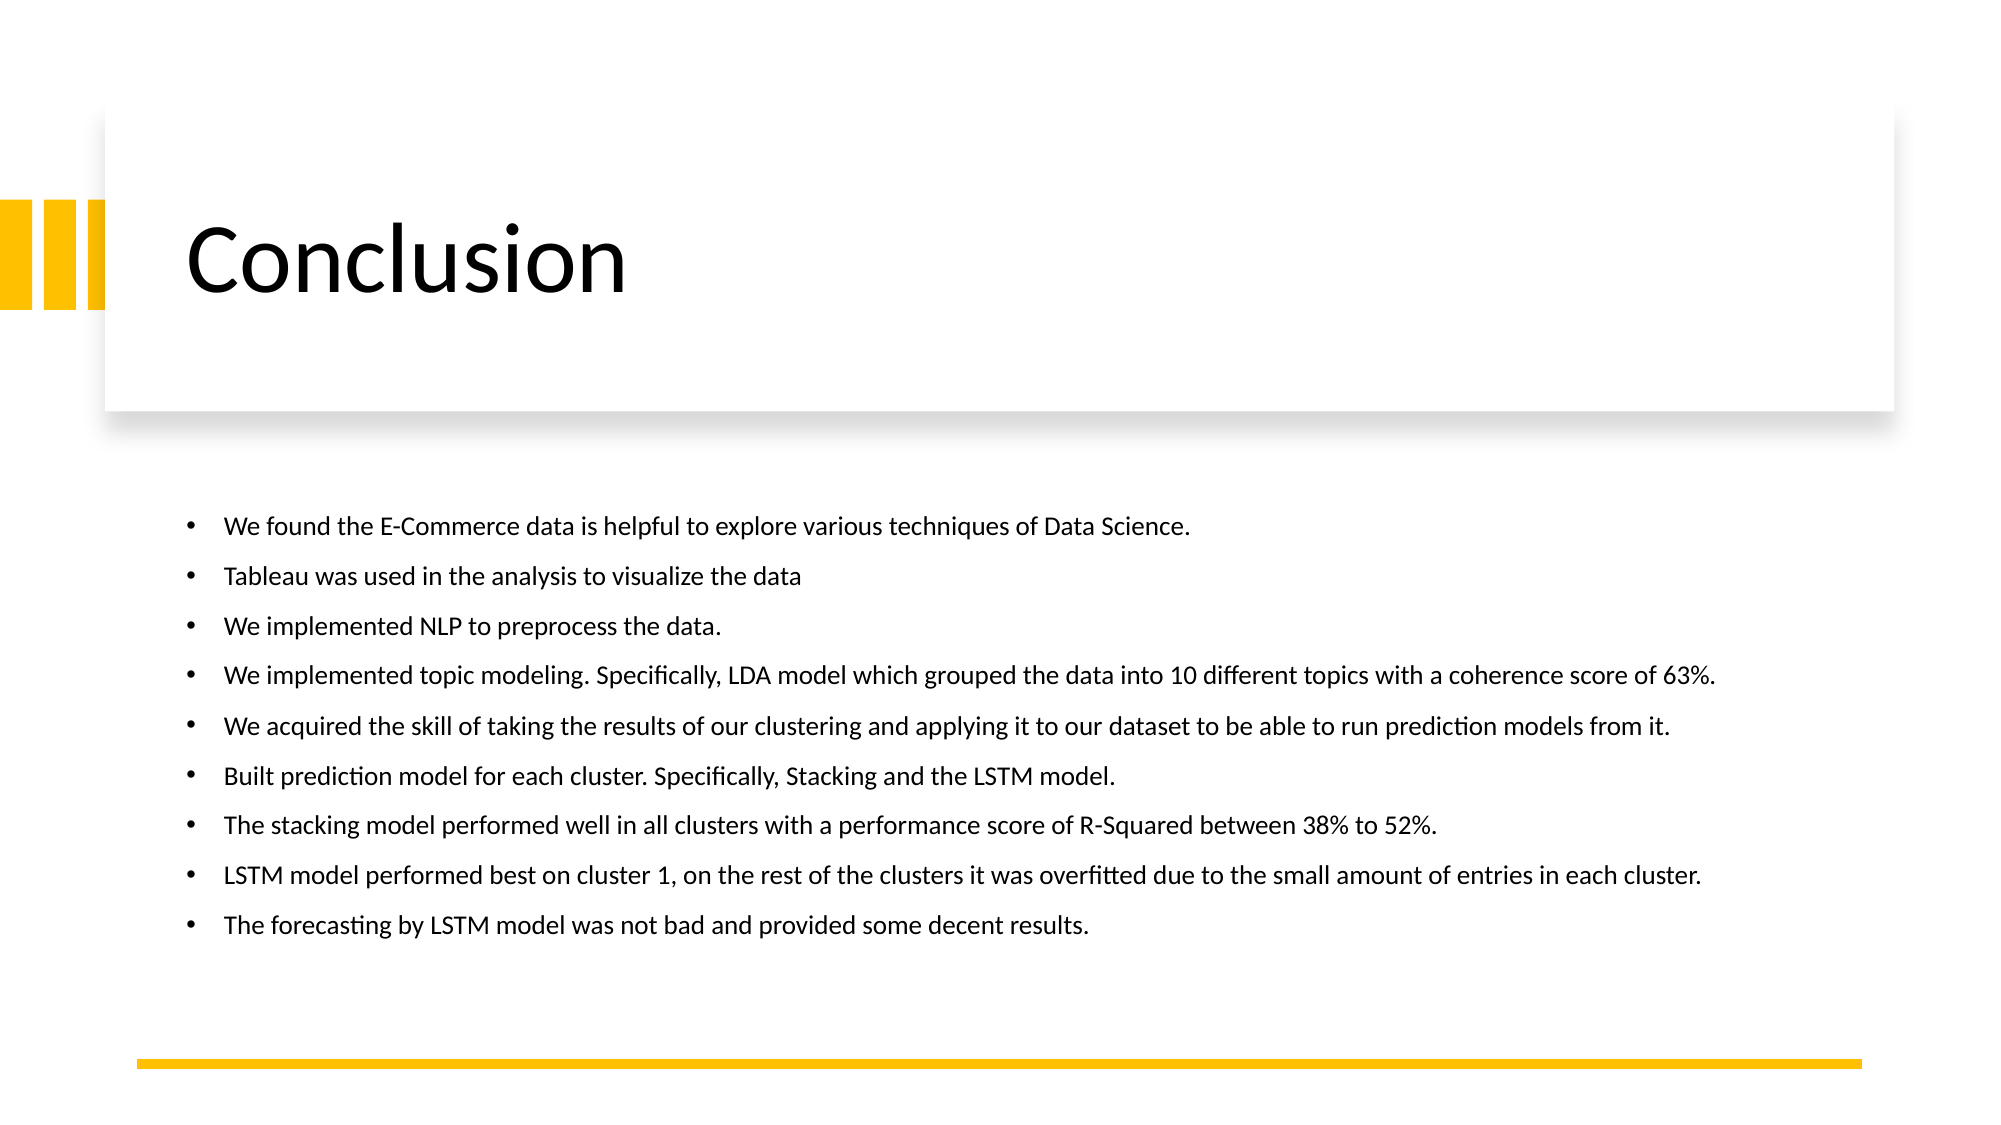

# Conclusion

We found the E-Commerce data is helpful to explore various techniques of Data Science.
Tableau was used in the analysis to visualize the data
We implemented NLP to preprocess the data.
We implemented topic modeling. Specifically, LDA model which grouped the data into 10 different topics with a coherence score of 63%.
We acquired the skill of taking the results of our clustering and applying it to our dataset to be able to run prediction models from it.
Built prediction model for each cluster. Specifically, Stacking and the LSTM model.
The stacking model performed well in all clusters with a performance score of R-Squared between 38% to 52%.
LSTM model performed best on cluster 1, on the rest of the clusters it was overfitted due to the small amount of entries in each cluster.
The forecasting by LSTM model was not bad and provided some decent results.